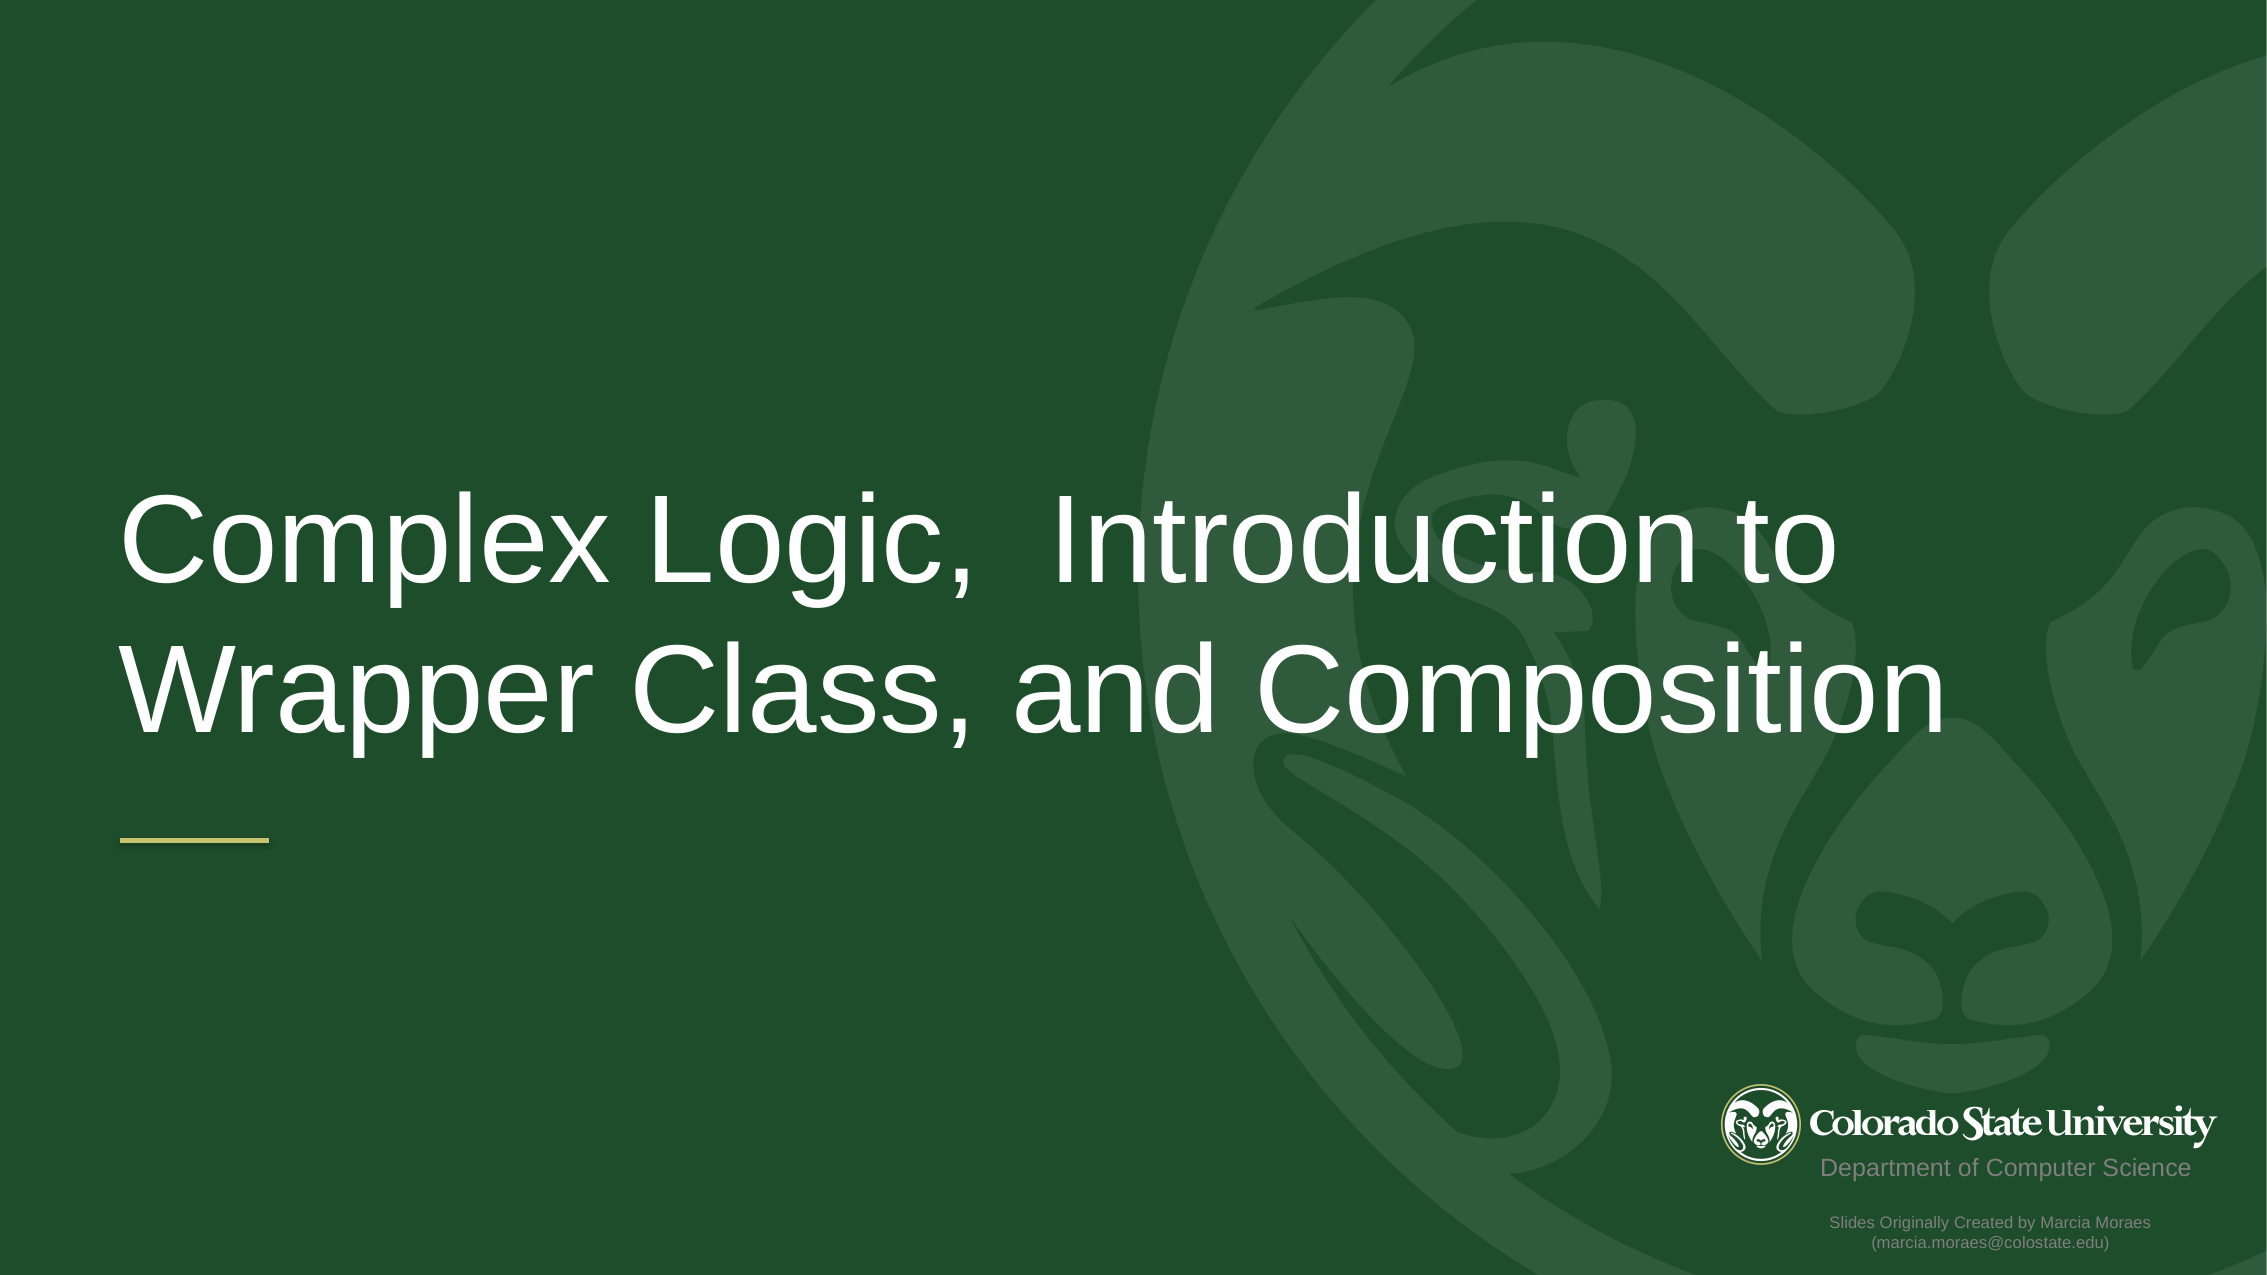

Complex Logic,  Introduction to Wrapper Class, and Composition